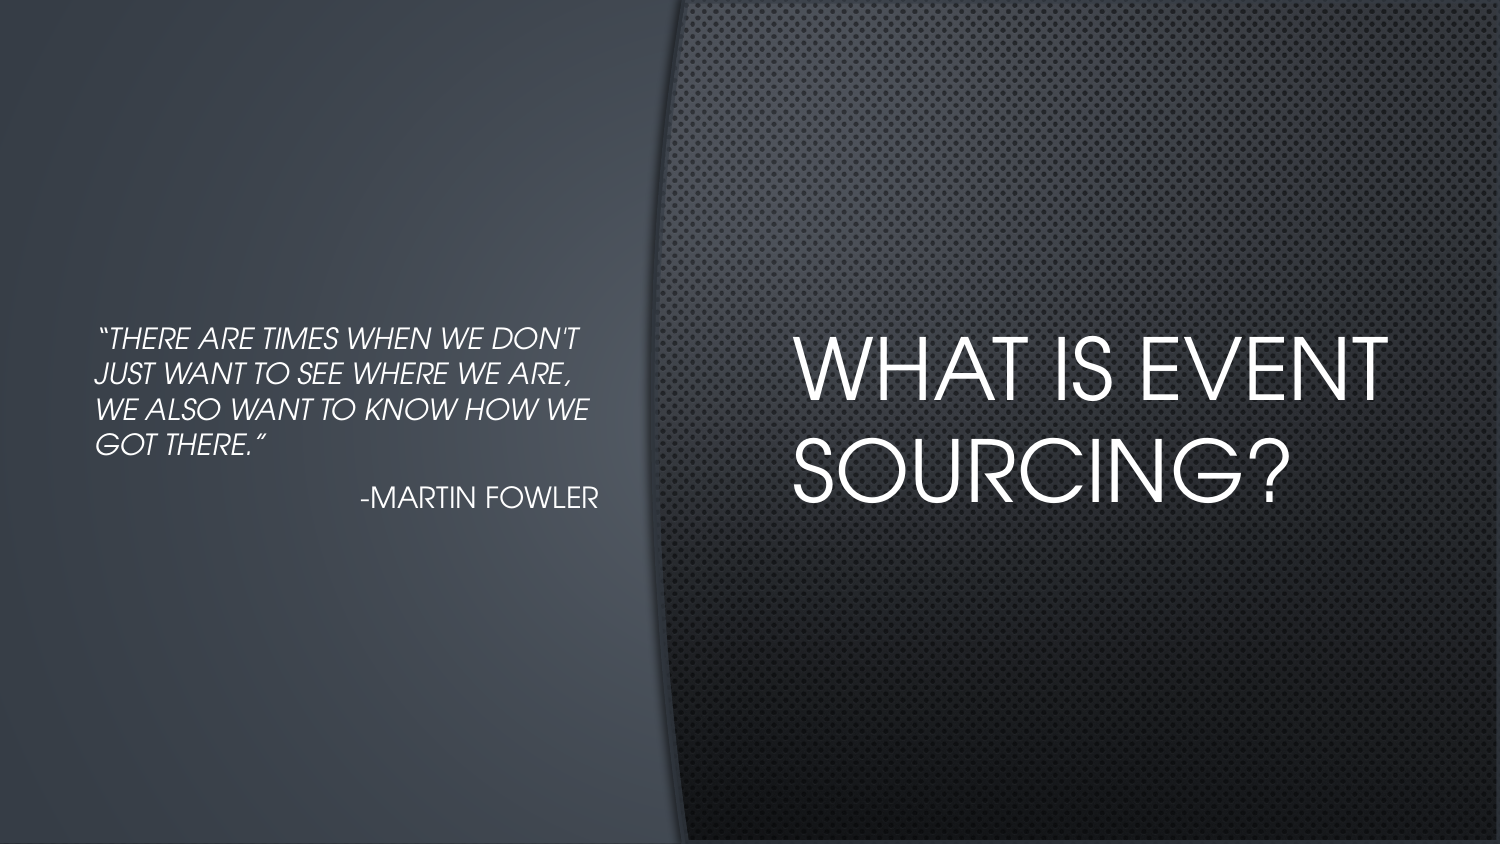

“there are times when we don't just want to see where we are, 
we also want to know how we got there.”
-Martin Fowler
# What is Event Sourcing?